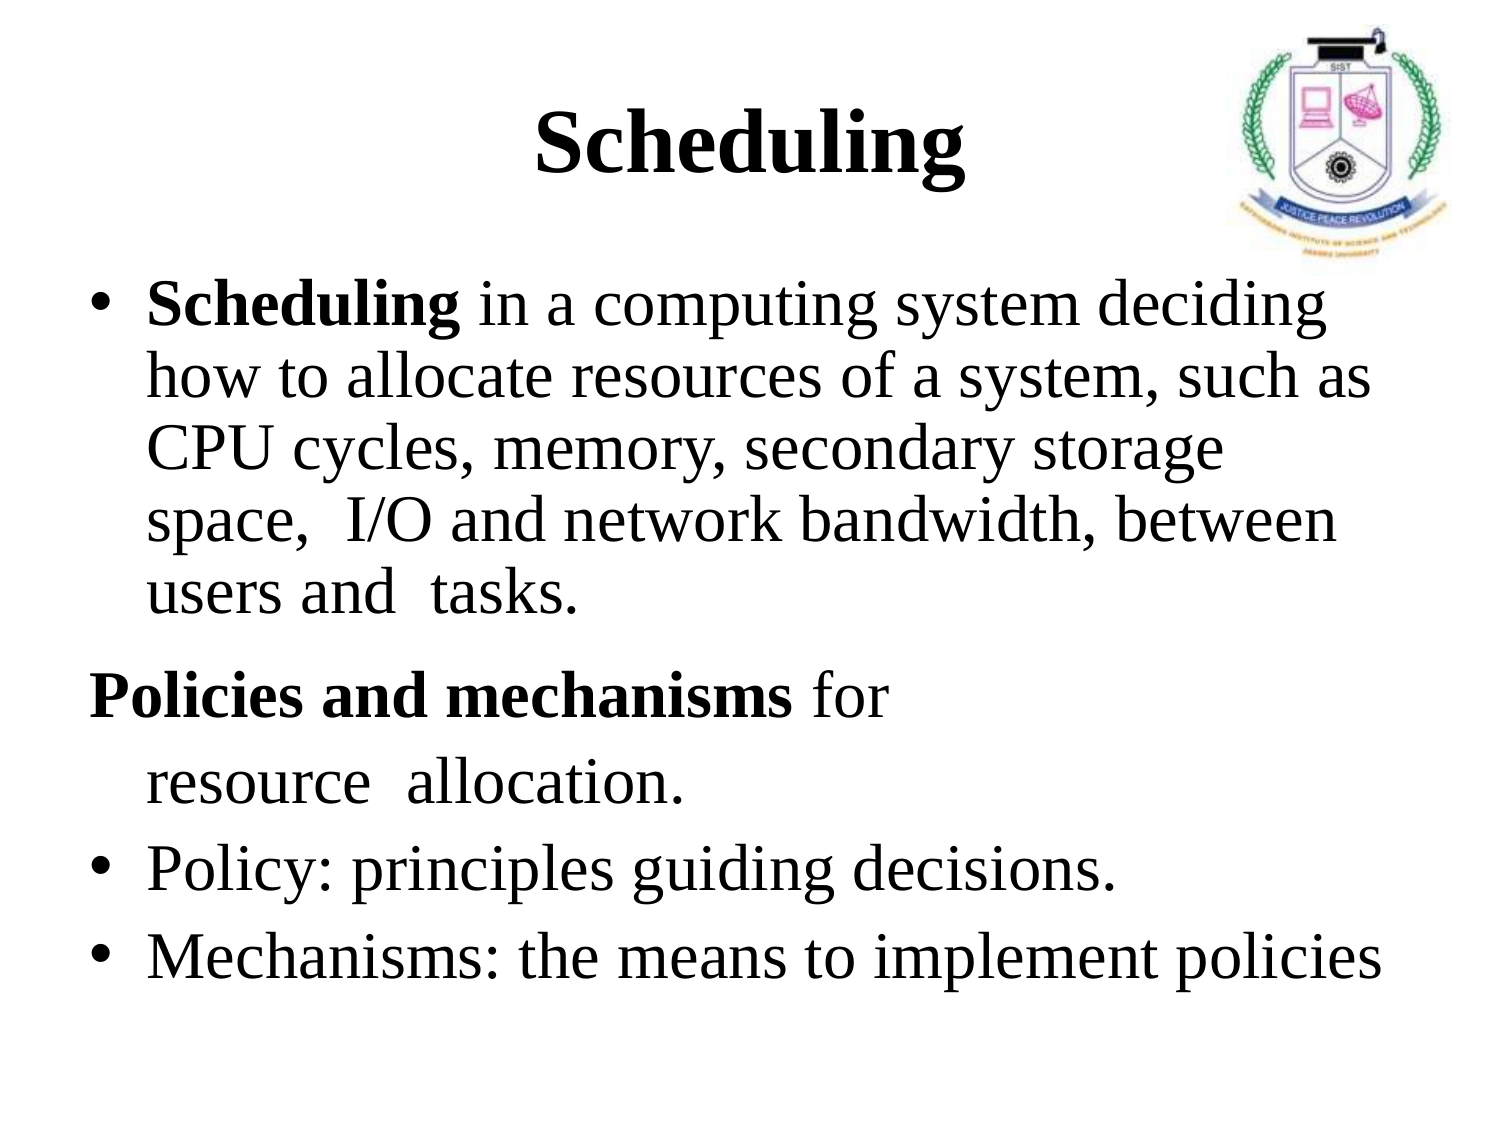

# Scheduling
Scheduling in a computing system deciding  how to allocate resources of a system, such as  CPU cycles, memory, secondary storage space,  I/O and network bandwidth, between users and  tasks.
Policies and mechanisms for resource  allocation.
Policy: principles guiding decisions.
Mechanisms: the means to implement policies